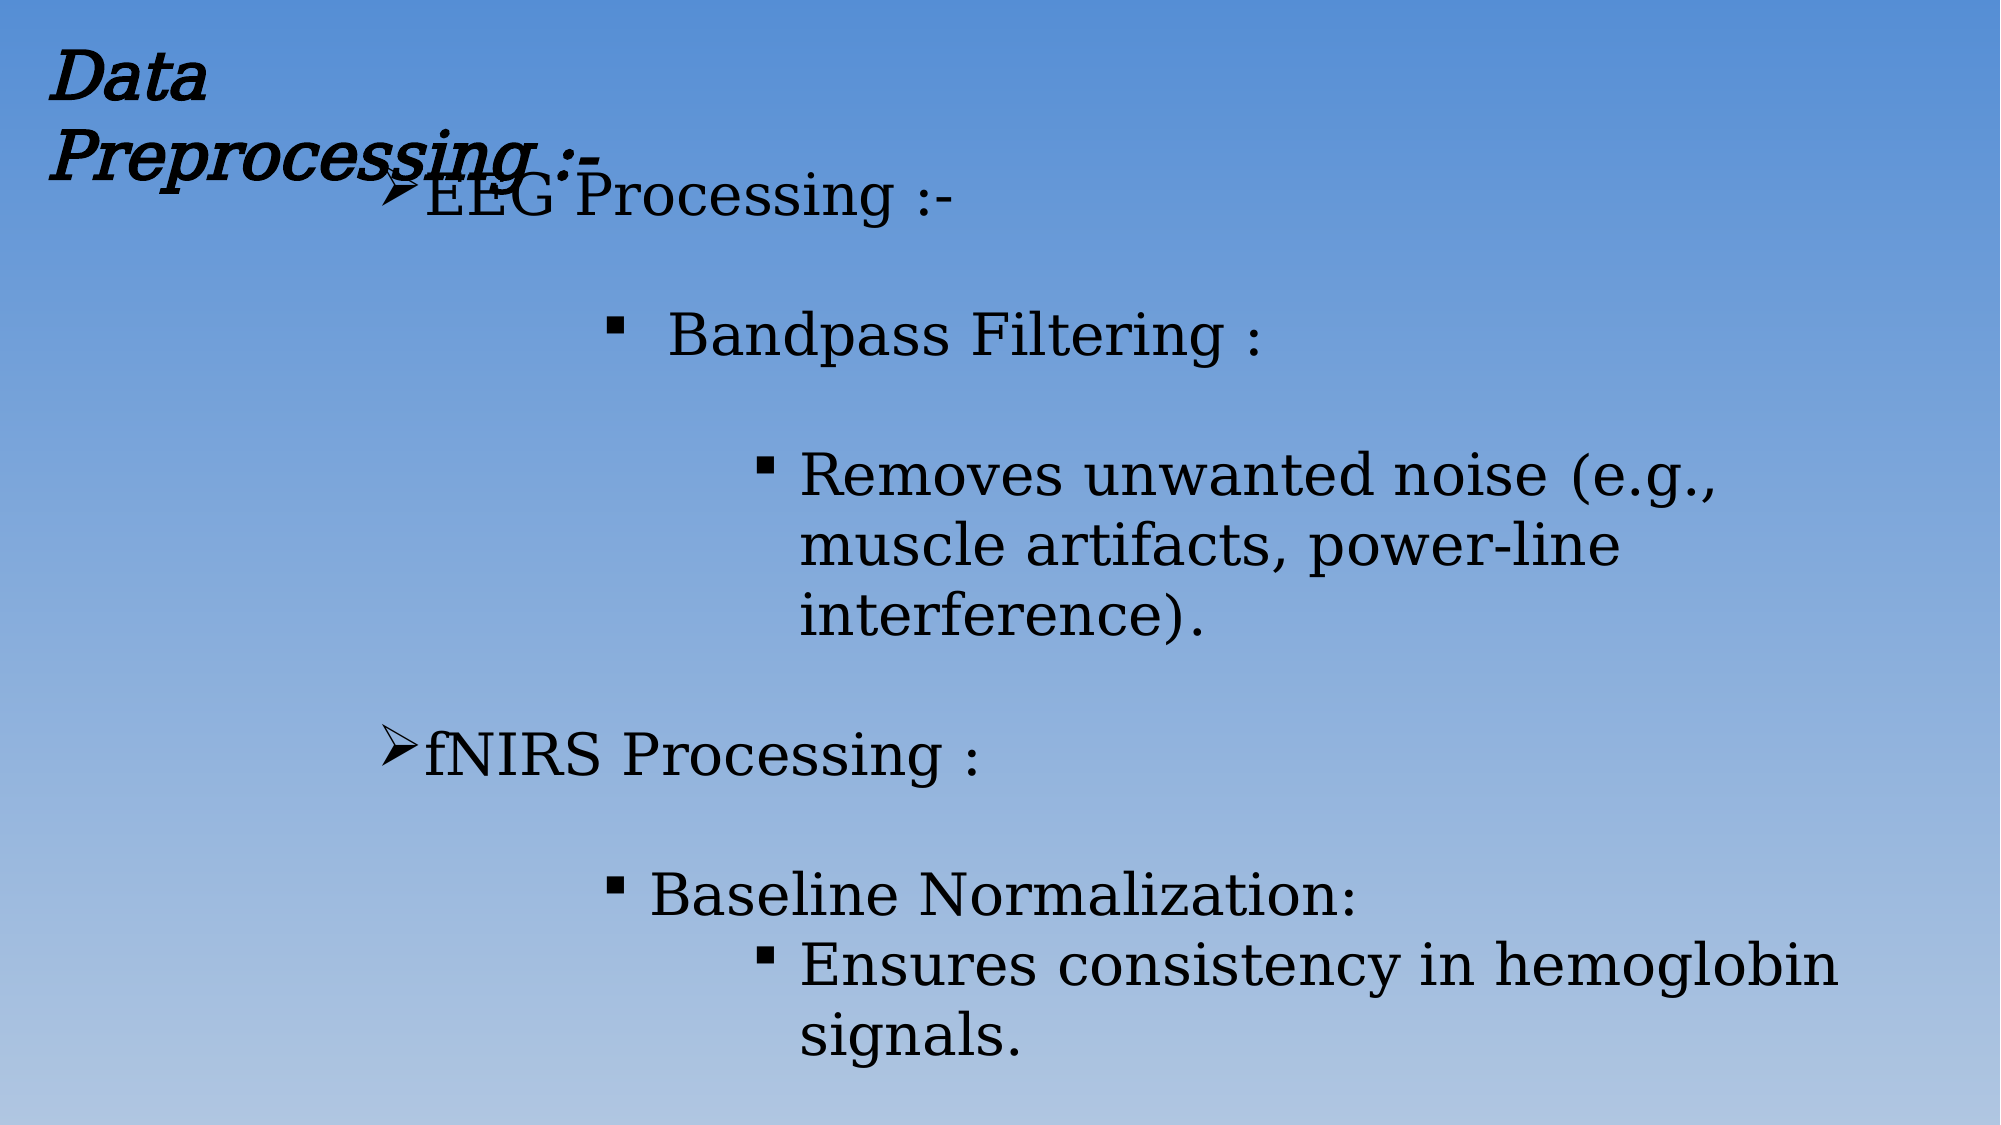

Data Preprocessing :-

EEG Processing :-

 Bandpass Filtering :

Removes unwanted noise (e.g., muscle artifacts, power-line interference).

fNIRS Processing :

Baseline Normalization:
Ensures consistency in hemoglobin signals.